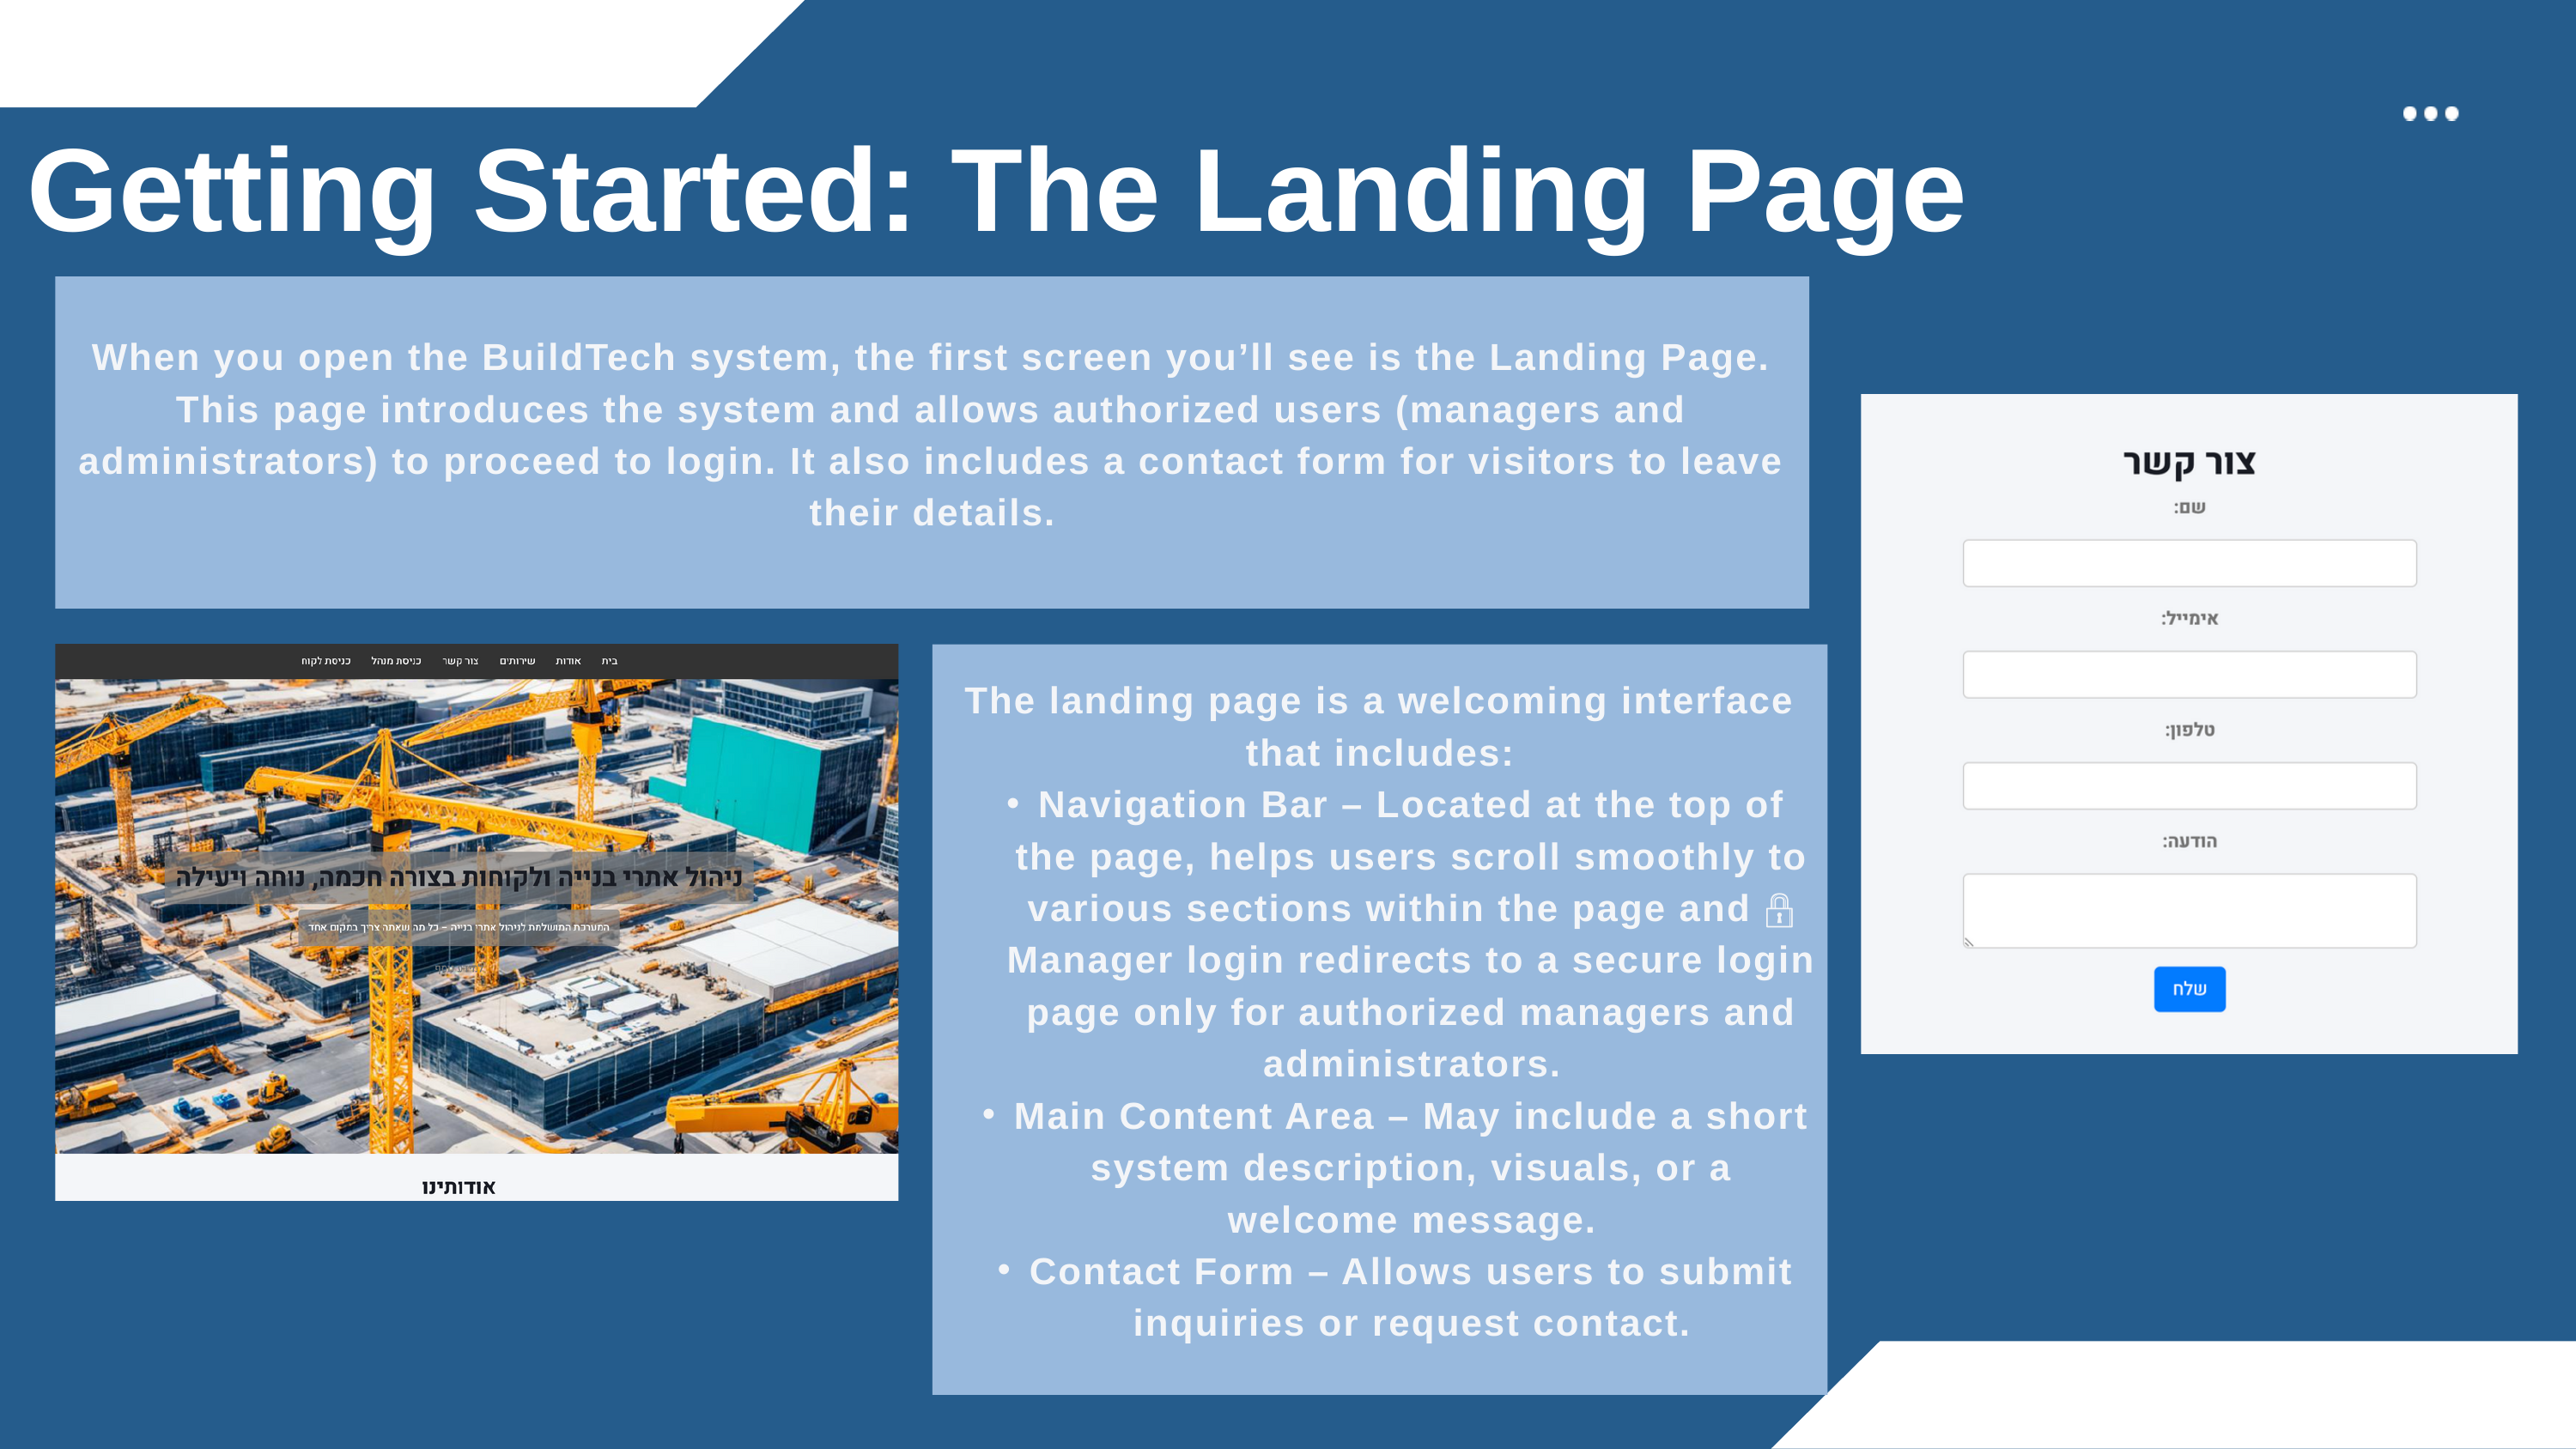

Getting Started: The Landing Page

When you open the BuildTech system, the first screen you’ll see is the Landing Page. This page introduces the system and allows authorized users (managers and administrators) to proceed to login. It also includes a contact form for visitors to leave their details.

The landing page is a welcoming interface that includes:
Navigation Bar – Located at the top of the page, helps users scroll smoothly to various sections within the page and 🔒 Manager login redirects to a secure login page only for authorized managers and administrators.
Main Content Area – May include a short system description, visuals, or a welcome message.
Contact Form – Allows users to submit inquiries or request contact.